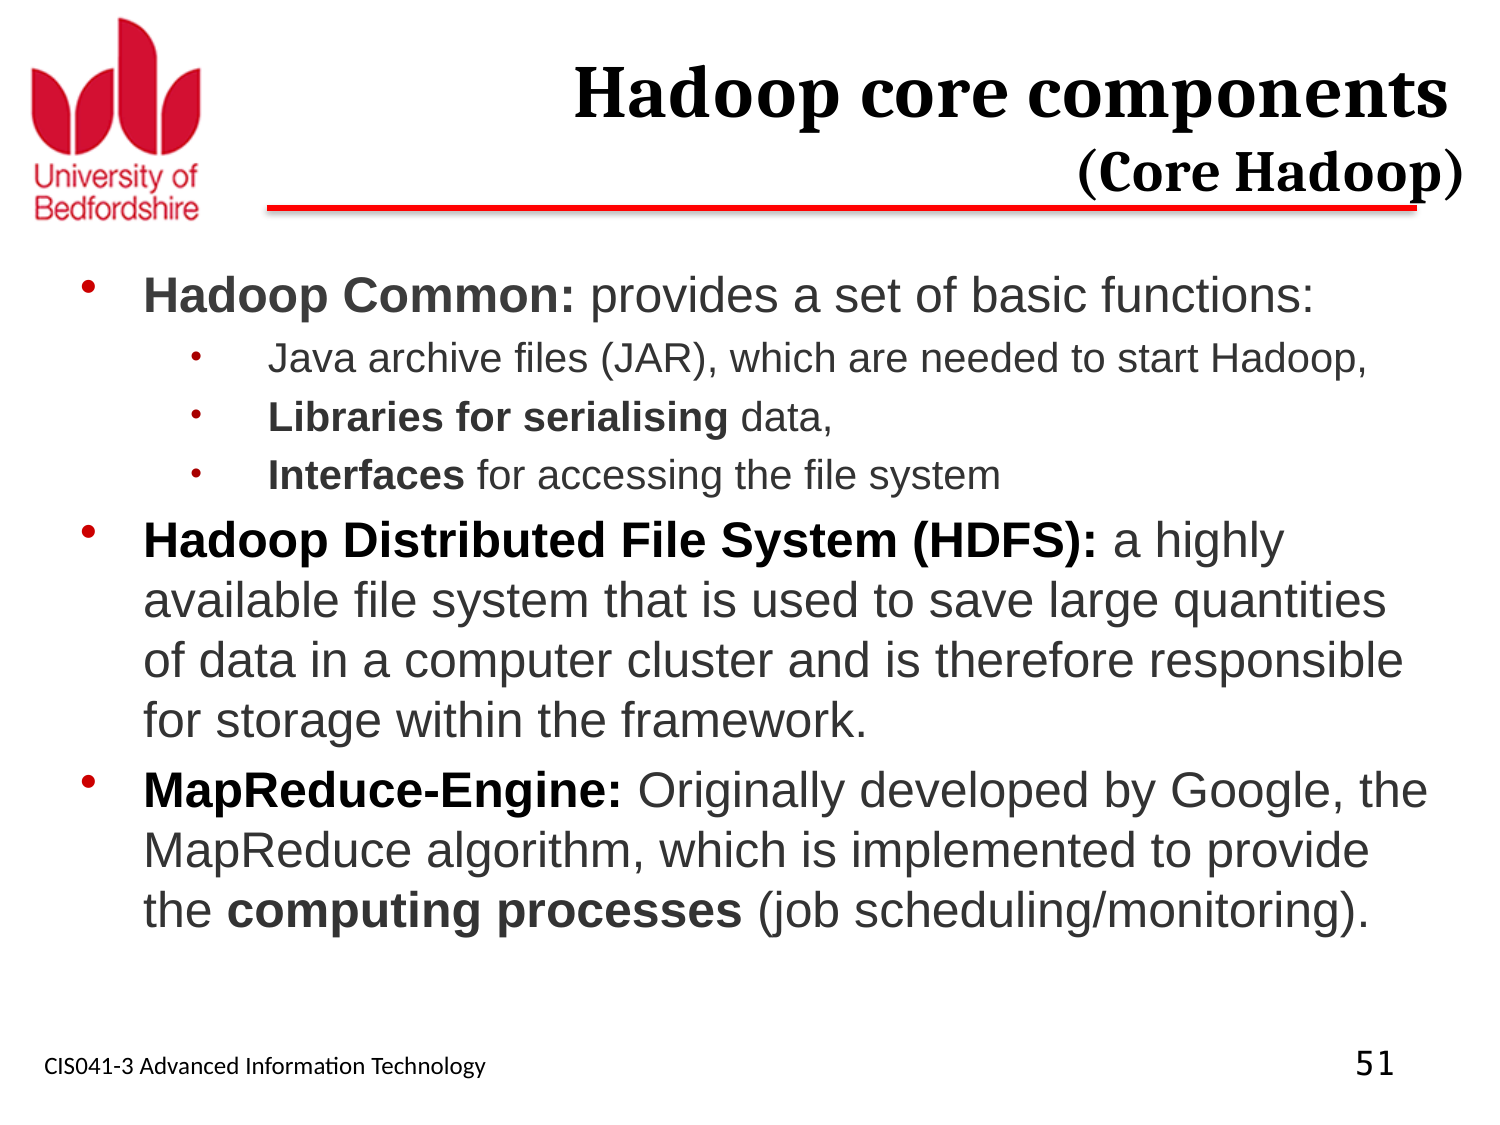

# Hadoop core components (Core Hadoop)
Hadoop Common: provides a set of basic functions:
Java archive files (JAR), which are needed to start Hadoop,
Libraries for serialising data,
Interfaces for accessing the file system
Hadoop Distributed File System (HDFS): a highly available file system that is used to save large quantities of data in a computer cluster and is therefore responsible for storage within the framework.
MapReduce-Engine: Originally developed by Google, the MapReduce algorithm, which is implemented to provide the computing processes (job scheduling/monitoring).

CIS041-3 Advanced Information Technology